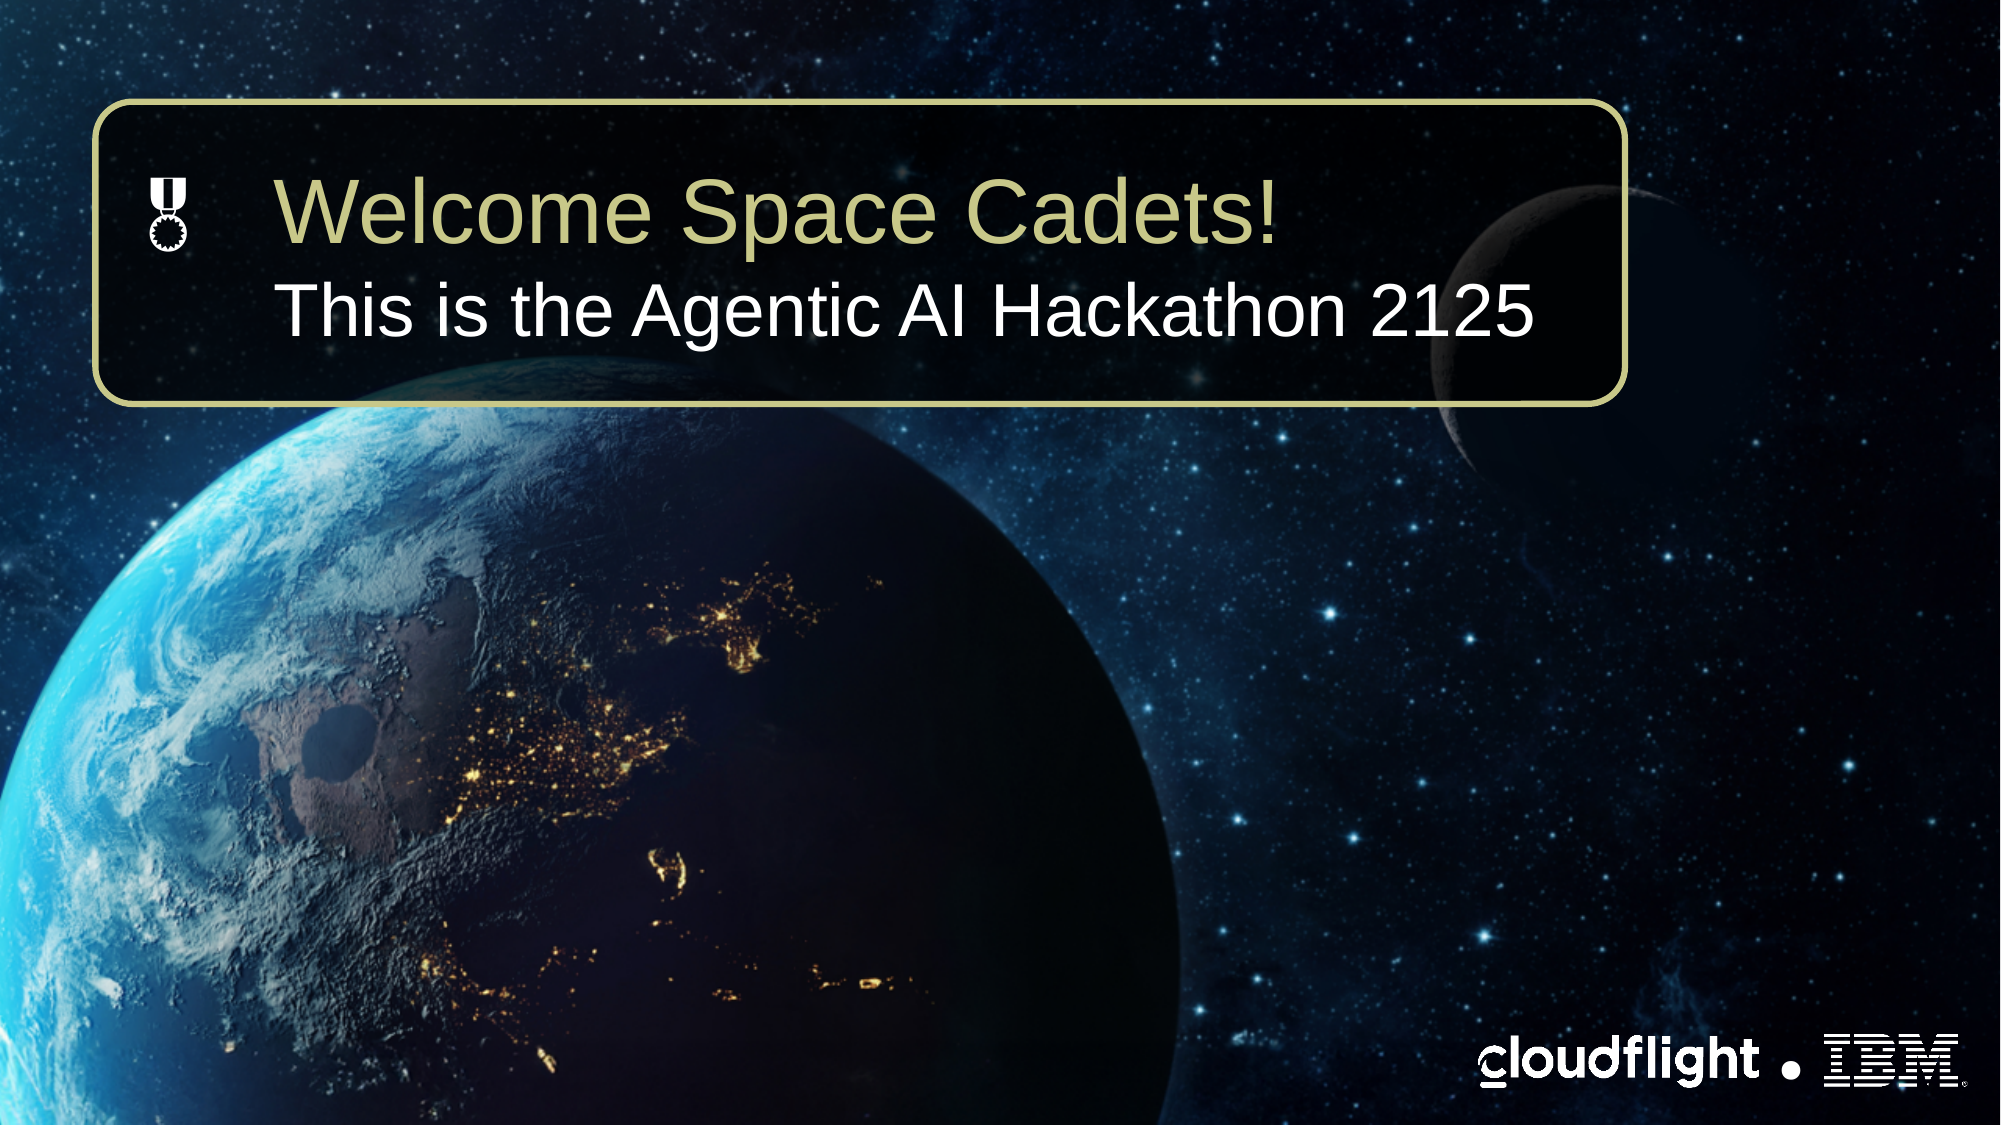

🎖️	Welcome Space Cadets!
	This is the Agentic AI Hackathon 2125